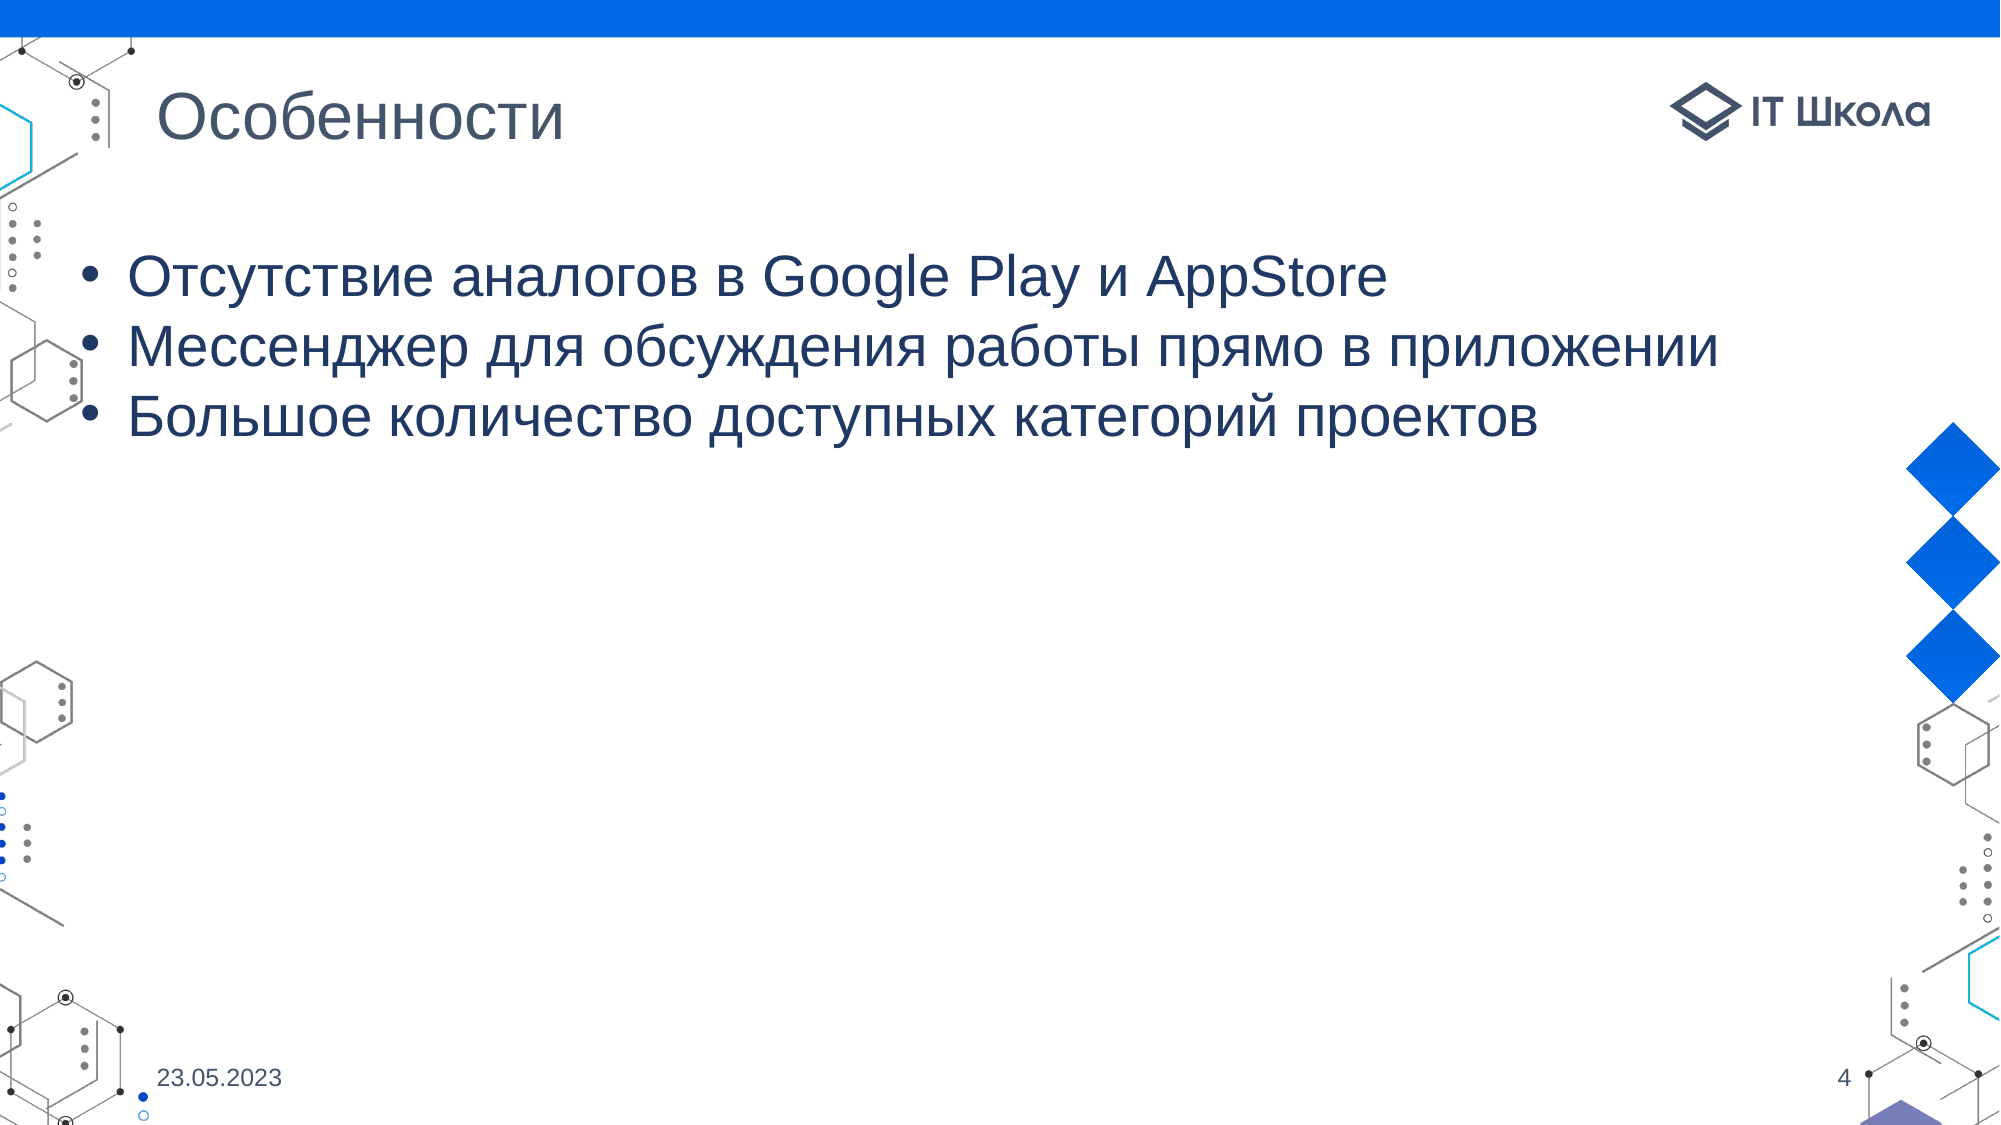

# Особенности
Отсутствие аналогов в Google Play и AppStore
Мессенджер для обсуждения работы прямо в приложении
Большое количество доступных категорий проектов
23.05.2023
4